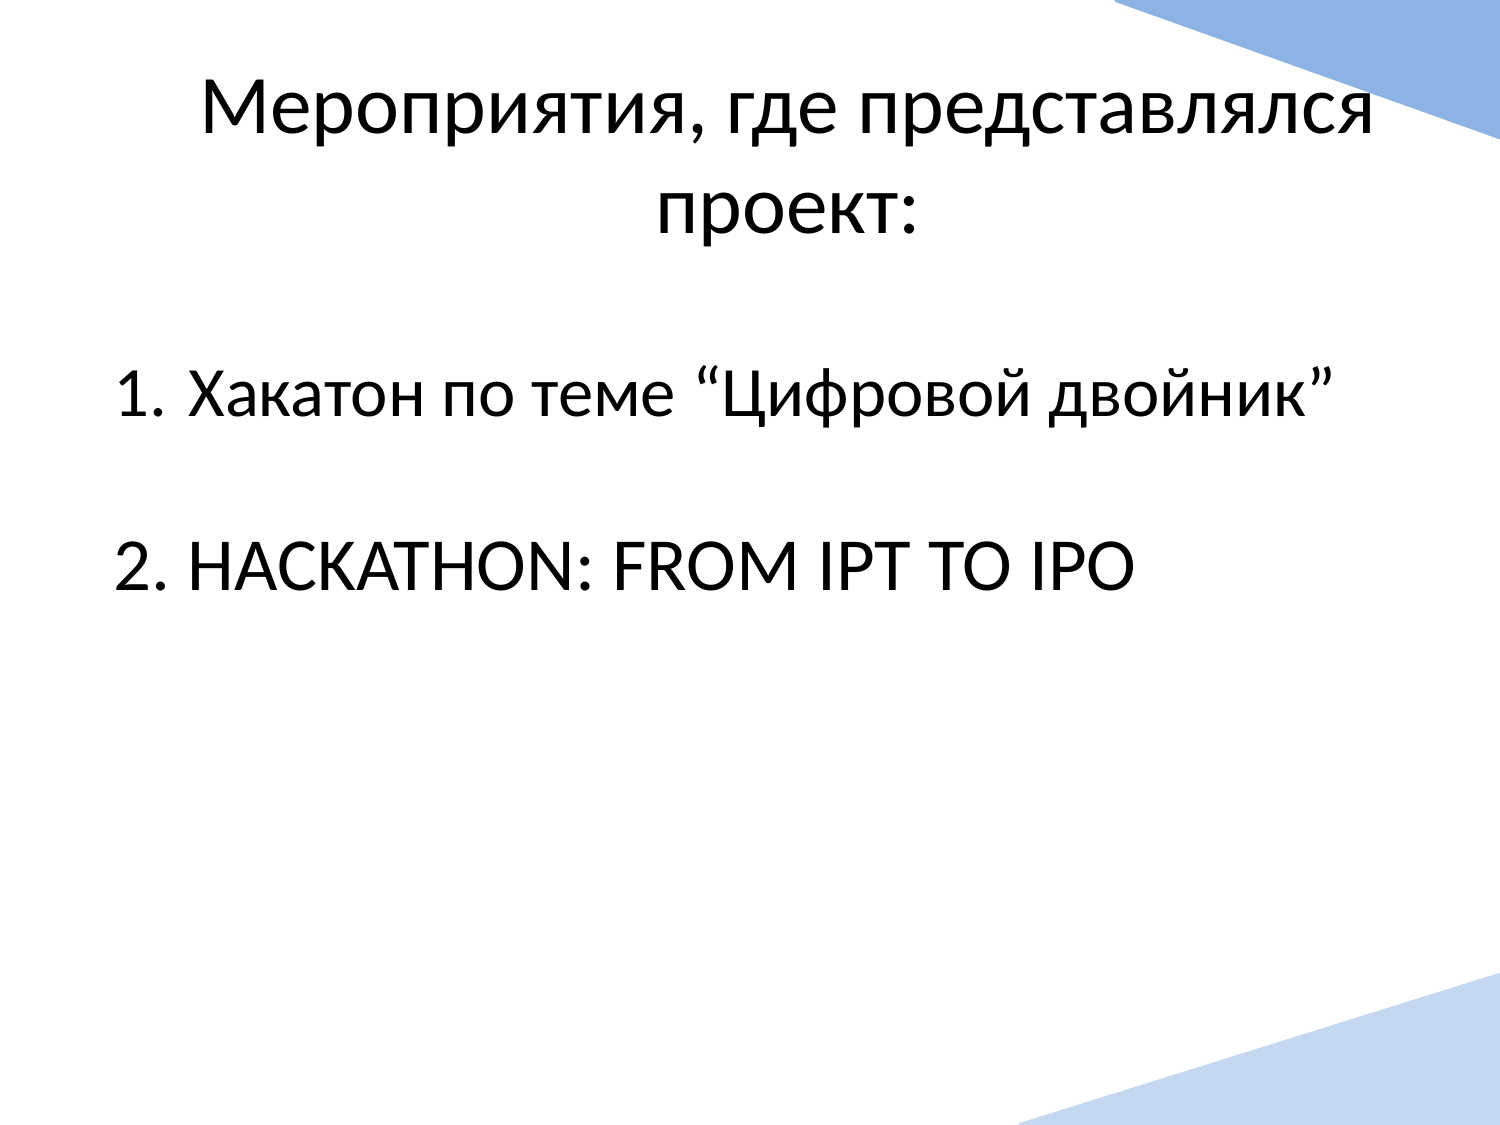

Мероприятия, где представлялся проект:

Хакатон по теме “Цифровой двойник”

2. HACKATHON: FROM IPT TO IPO